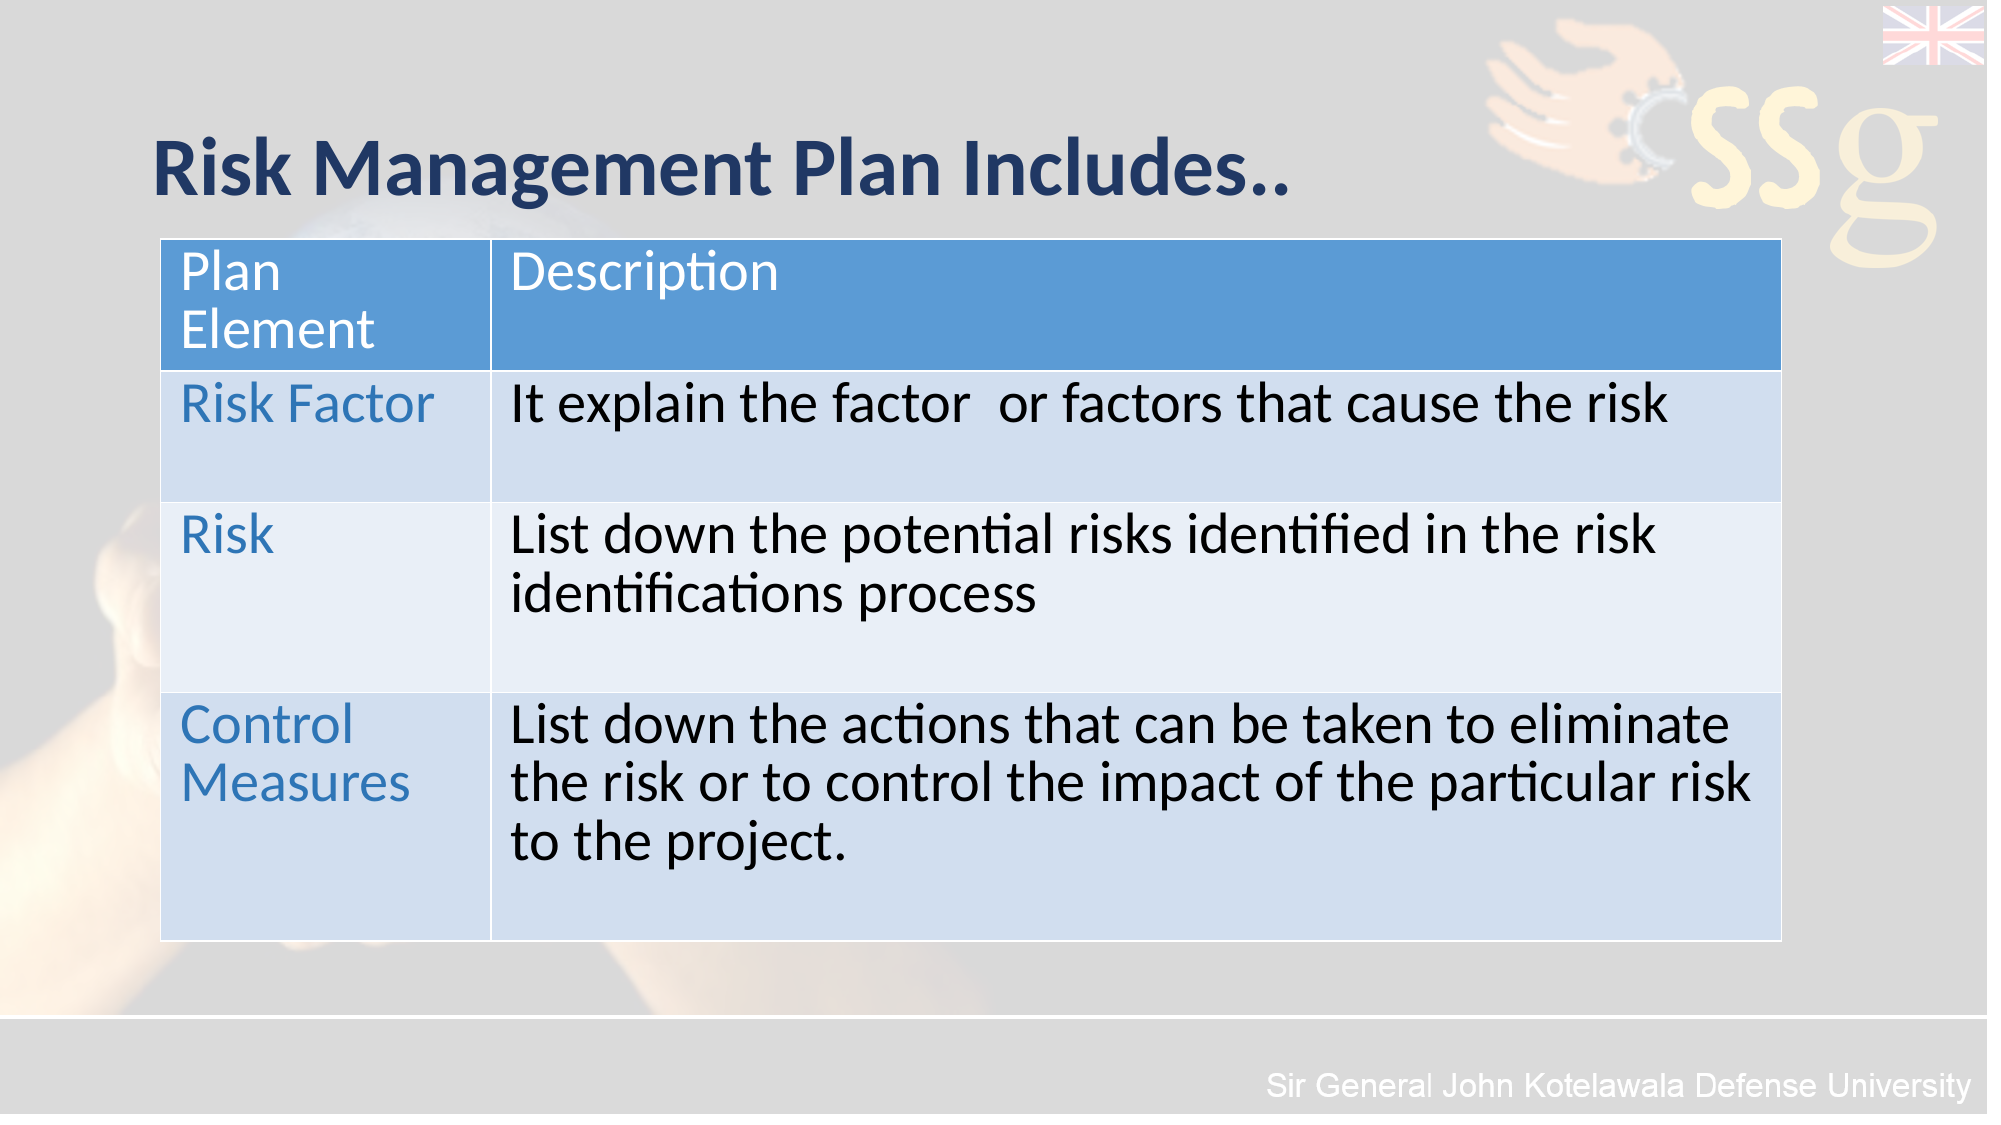

# Risk Management Plan Includes..
| Plan Element | Description |
| --- | --- |
| Risk Factor | It explain the factor or factors that cause the risk |
| Risk | List down the potential risks identified in the risk identifications process |
| Control Measures | List down the actions that can be taken to eliminate the risk or to control the impact of the particular risk to the project. |